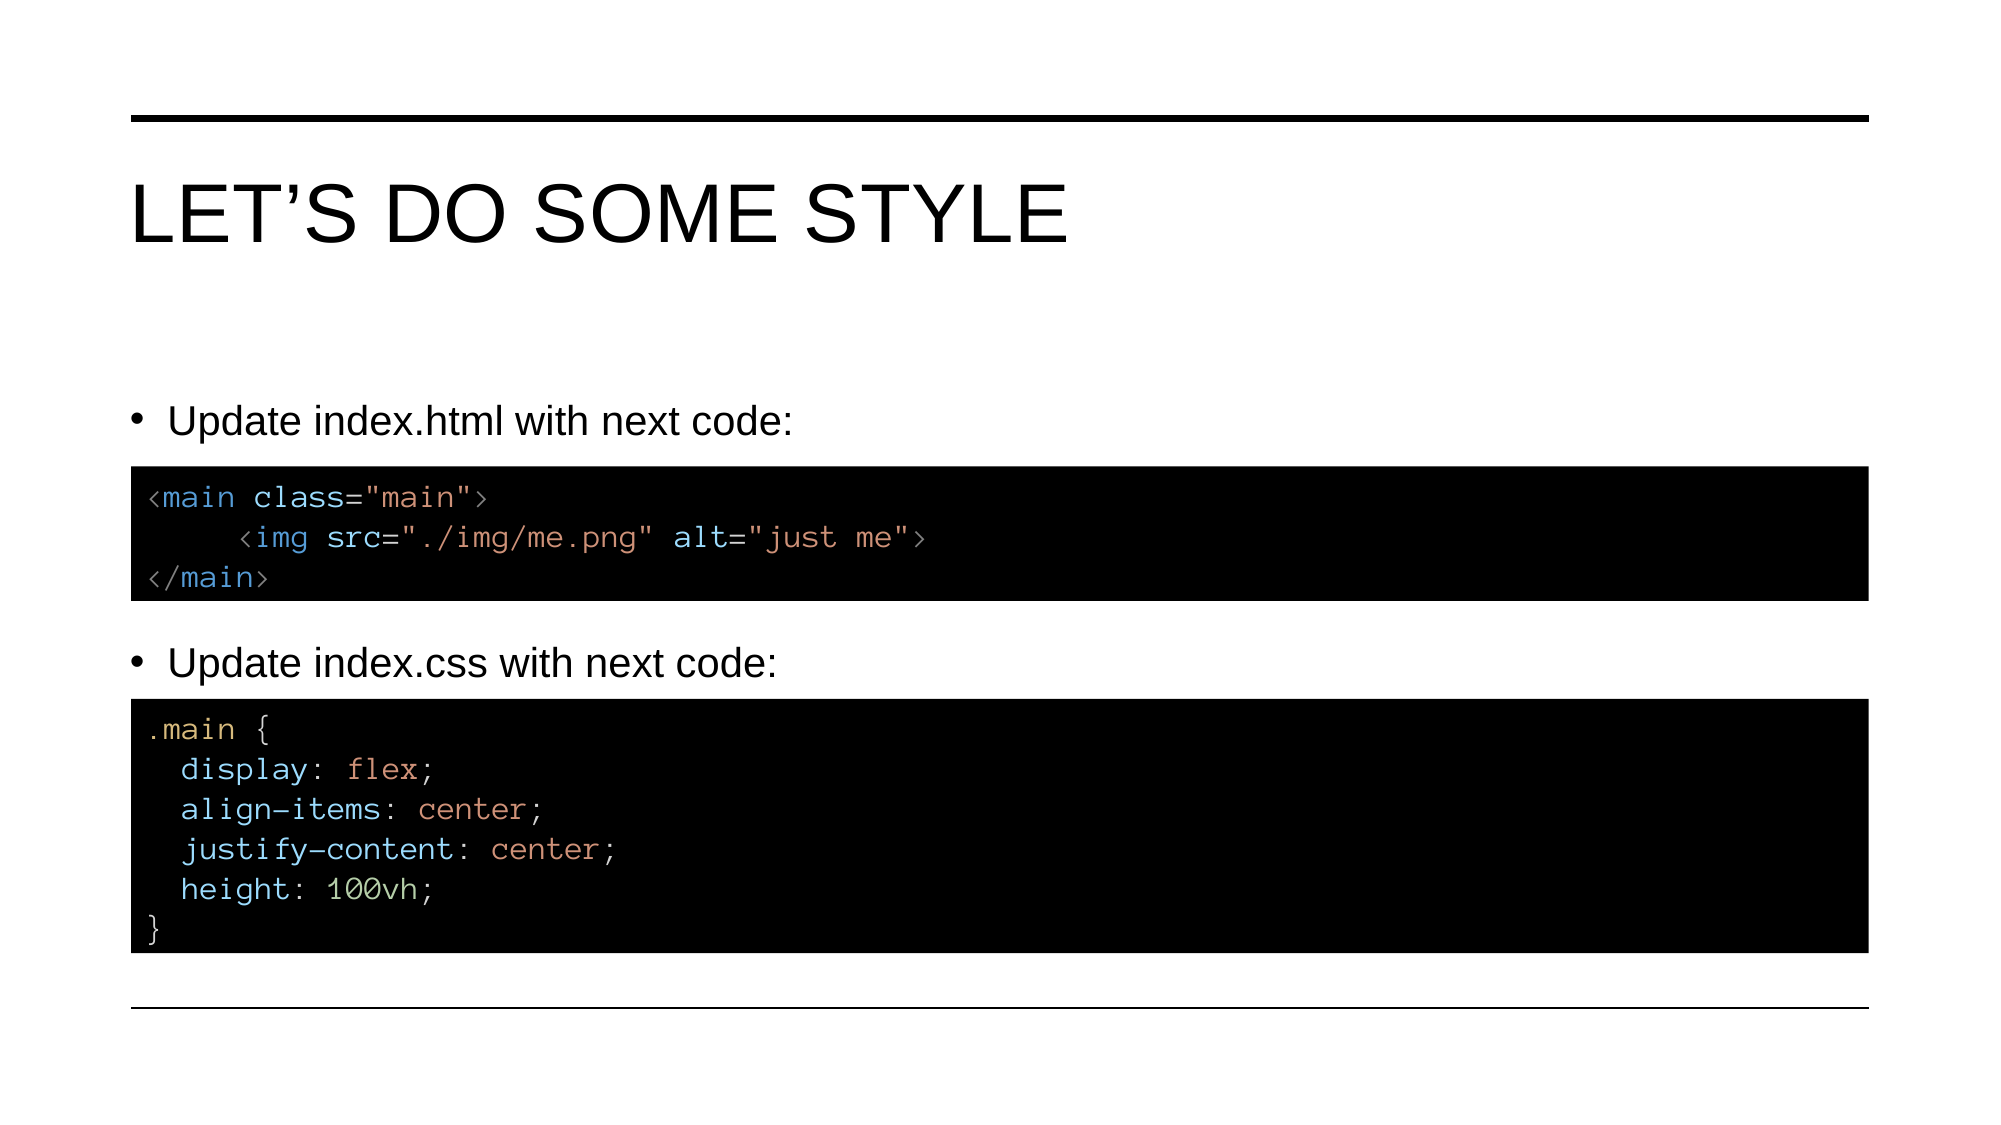

# Let’s do some style
Update index.html with next code:

Update index.css with next code:

<main class="main">
     <img src="./img/me.png" alt="just me">
</main>
.main {
  display: flex;
  align-items: center;
  justify-content: center;
  height: 100vh;
}